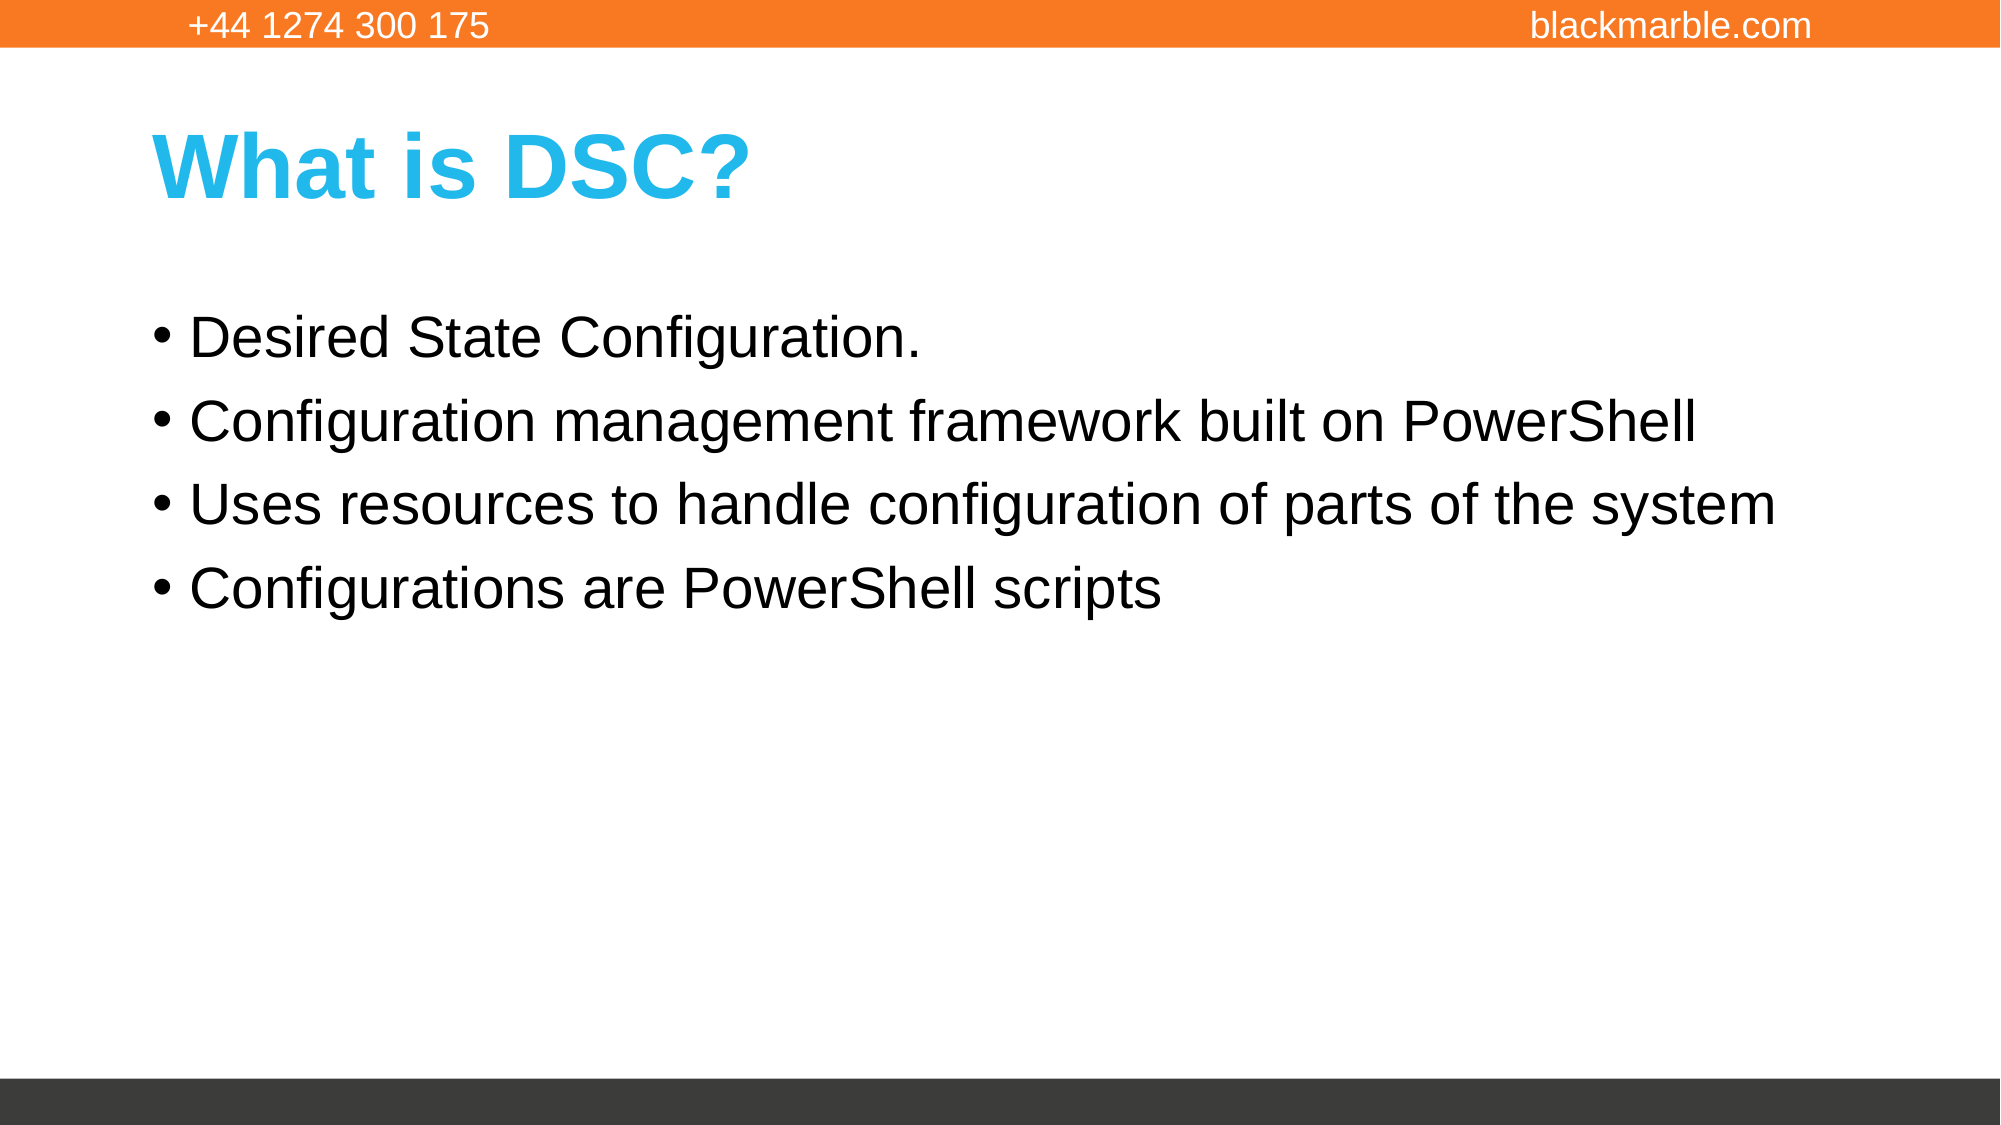

# What is DSC?
Desired State Configuration.
Configuration management framework built on PowerShell
Uses resources to handle configuration of parts of the system
Configurations are PowerShell scripts